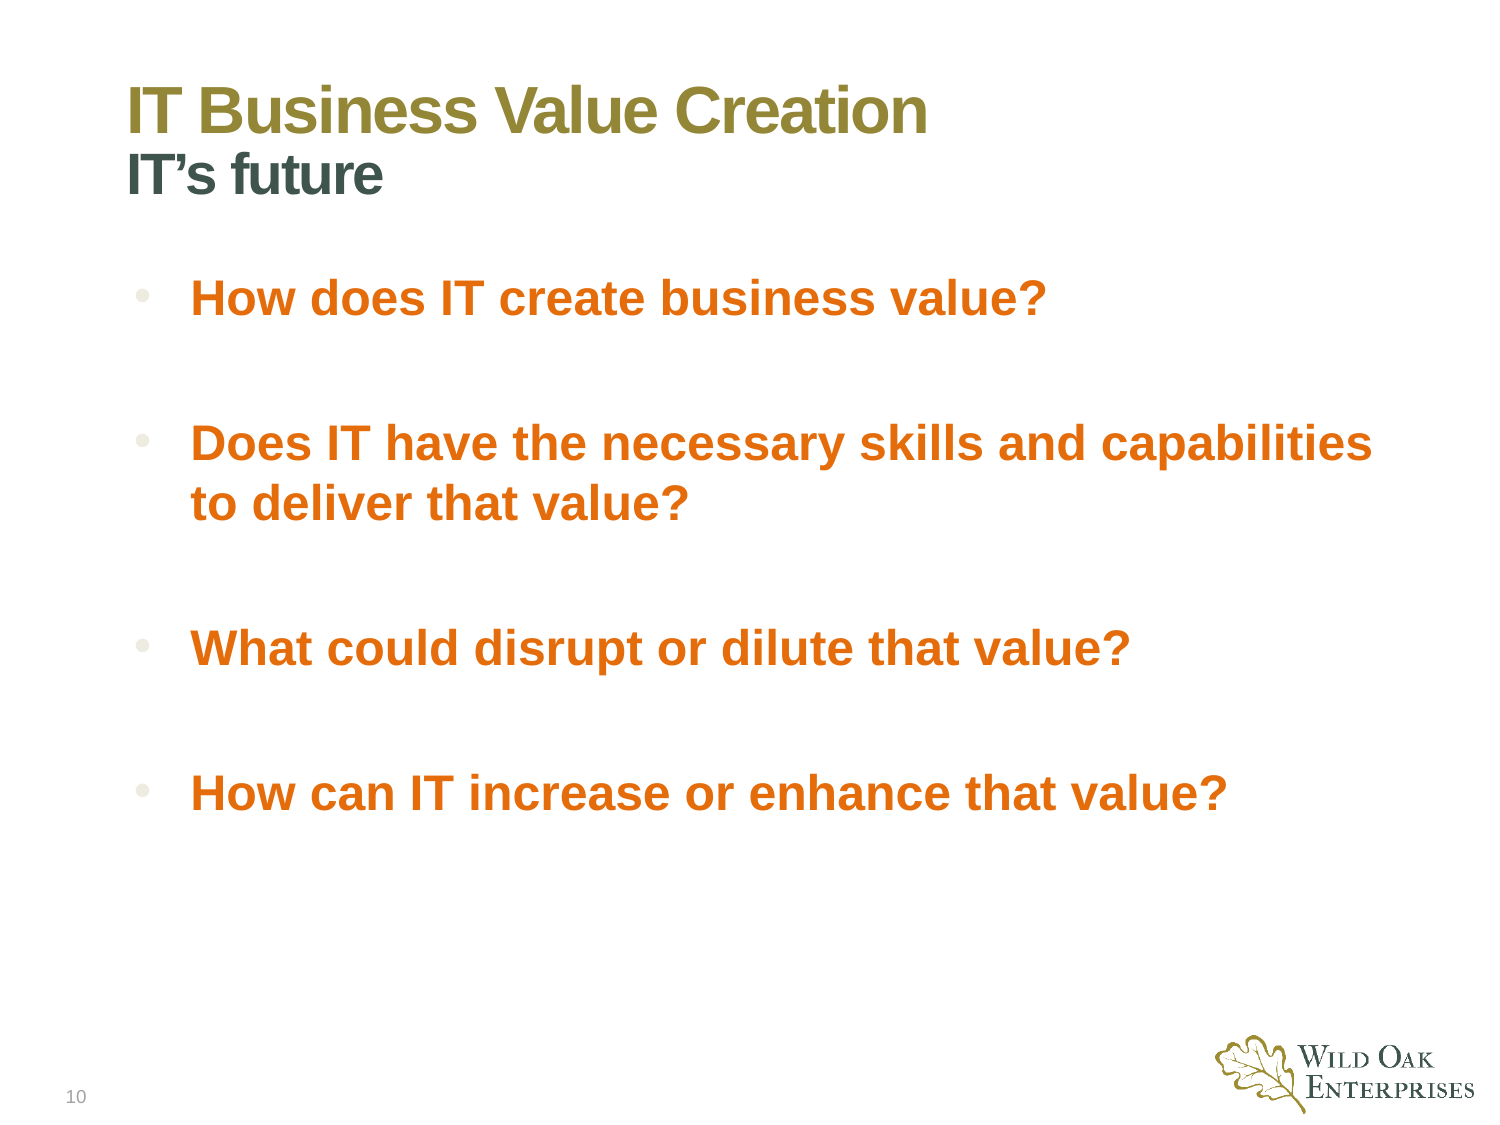

# IT Business Value Creation IT’s future
How does IT create business value?

Does IT have the necessary skills and capabilities to deliver that value?

What could disrupt or dilute that value?

How can IT increase or enhance that value?

10